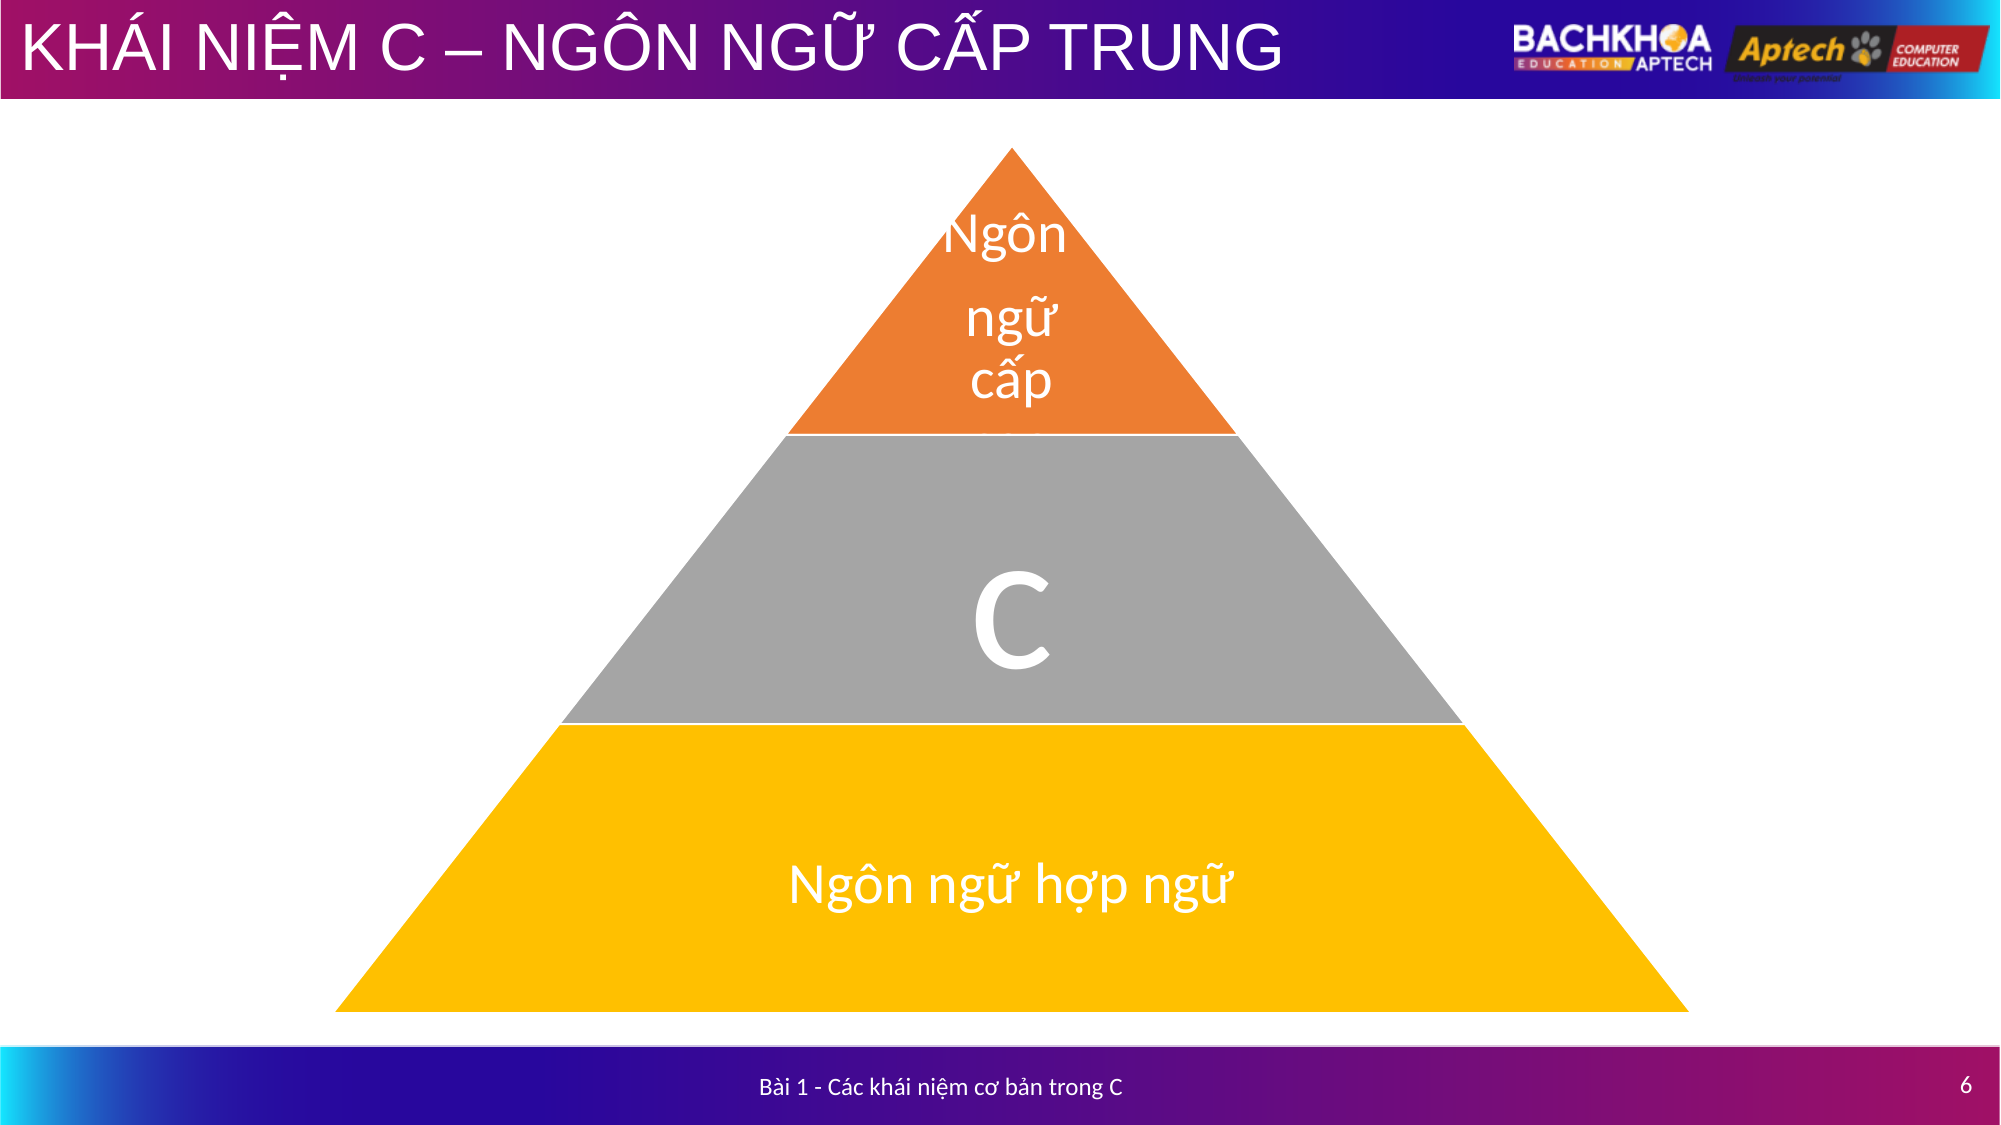

# KHÁI NIỆM C – NGÔN NGỮ CẤP TRUNG

Ngôn
ngữ cấp cao
c
Ngôn ngữ hợp ngữ
6
Bài 1 - Các khái niệm cơ bản trong C